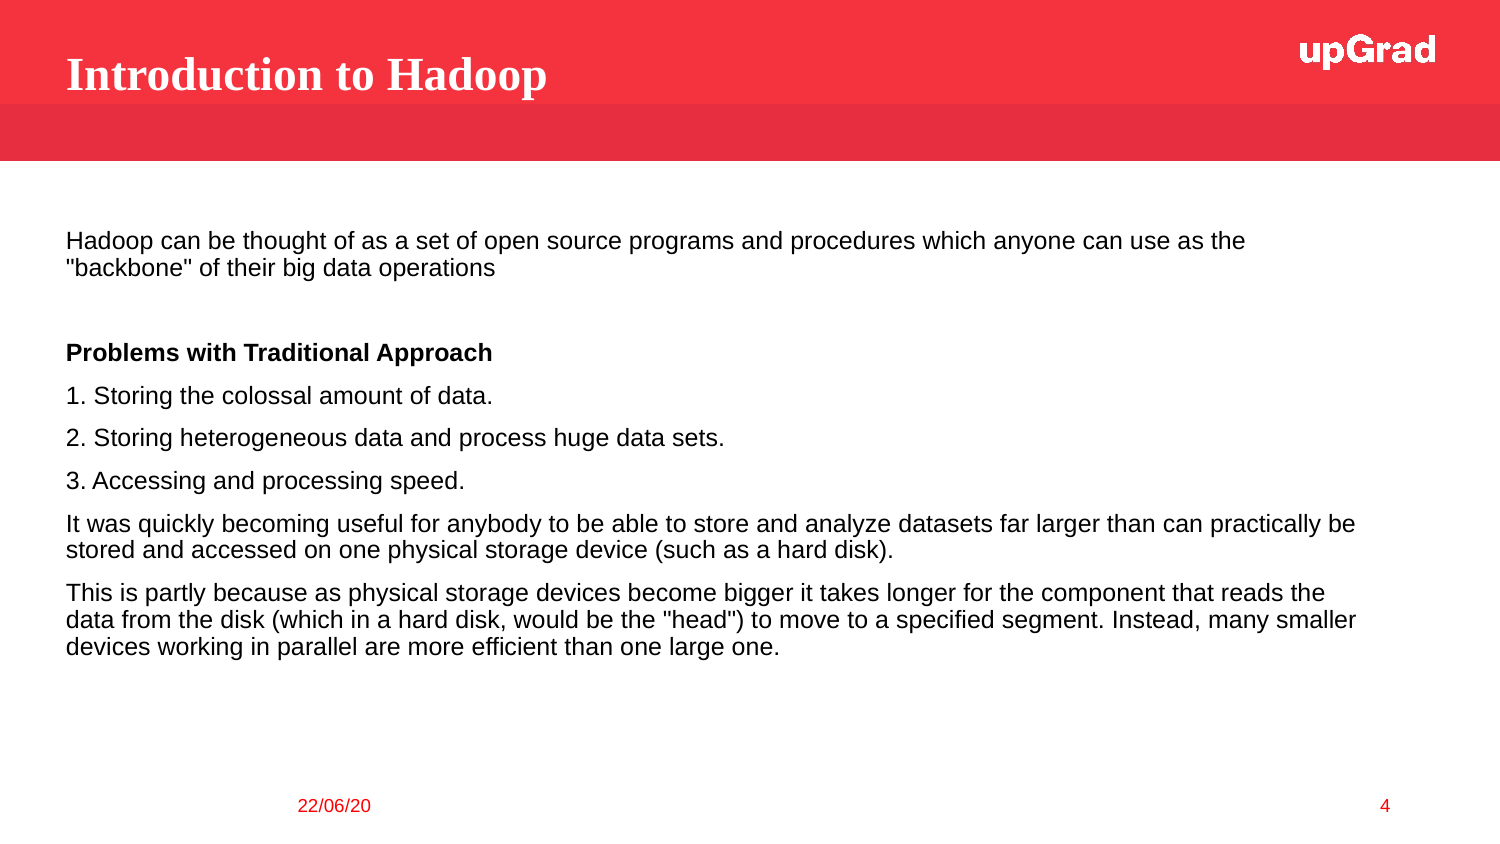

Introduction to Hadoop

Hadoop can be thought of as a set of open source programs and procedures which anyone can use as the "backbone" of their big data operations

Problems with Traditional Approach
1. Storing the colossal amount of data.
2. Storing heterogeneous data and process huge data sets.
3. Accessing and processing speed.
It was quickly becoming useful for anybody to be able to store and analyze datasets far larger than can practically be stored and accessed on one physical storage device (such as a hard disk).
This is partly because as physical storage devices become bigger it takes longer for the component that reads the data from the disk (which in a hard disk, would be the "head") to move to a specified segment. Instead, many smaller devices working in parallel are more efficient than one large one.

4
22/06/20